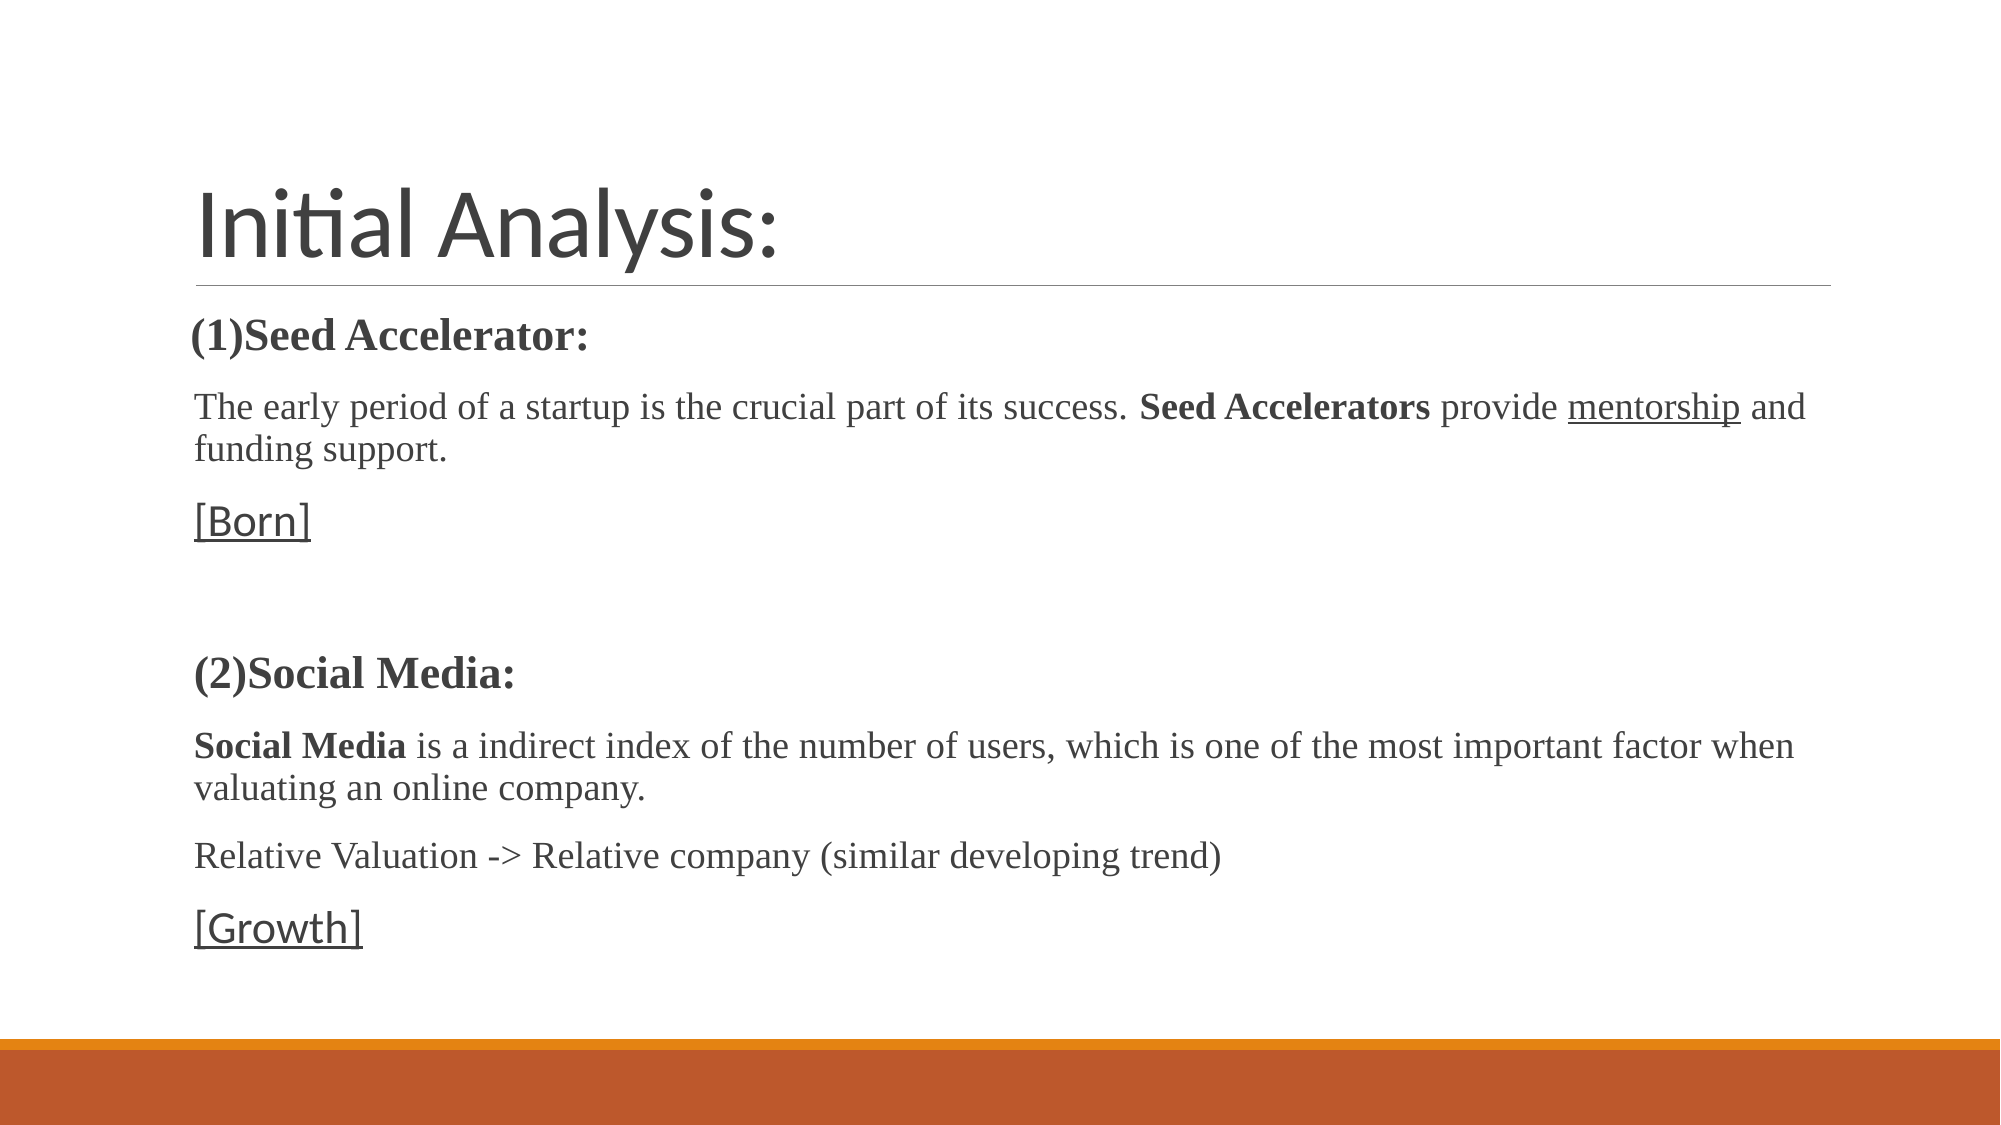

# Initial Analysis:
 (1)Seed Accelerator:
The early period of a startup is the crucial part of its success. Seed Accelerators provide mentorship and funding support.
[Born]

(2)Social Media:
Social Media is a indirect index of the number of users, which is one of the most important factor when valuating an online company.
Relative Valuation -> Relative company (similar developing trend)
[Growth]